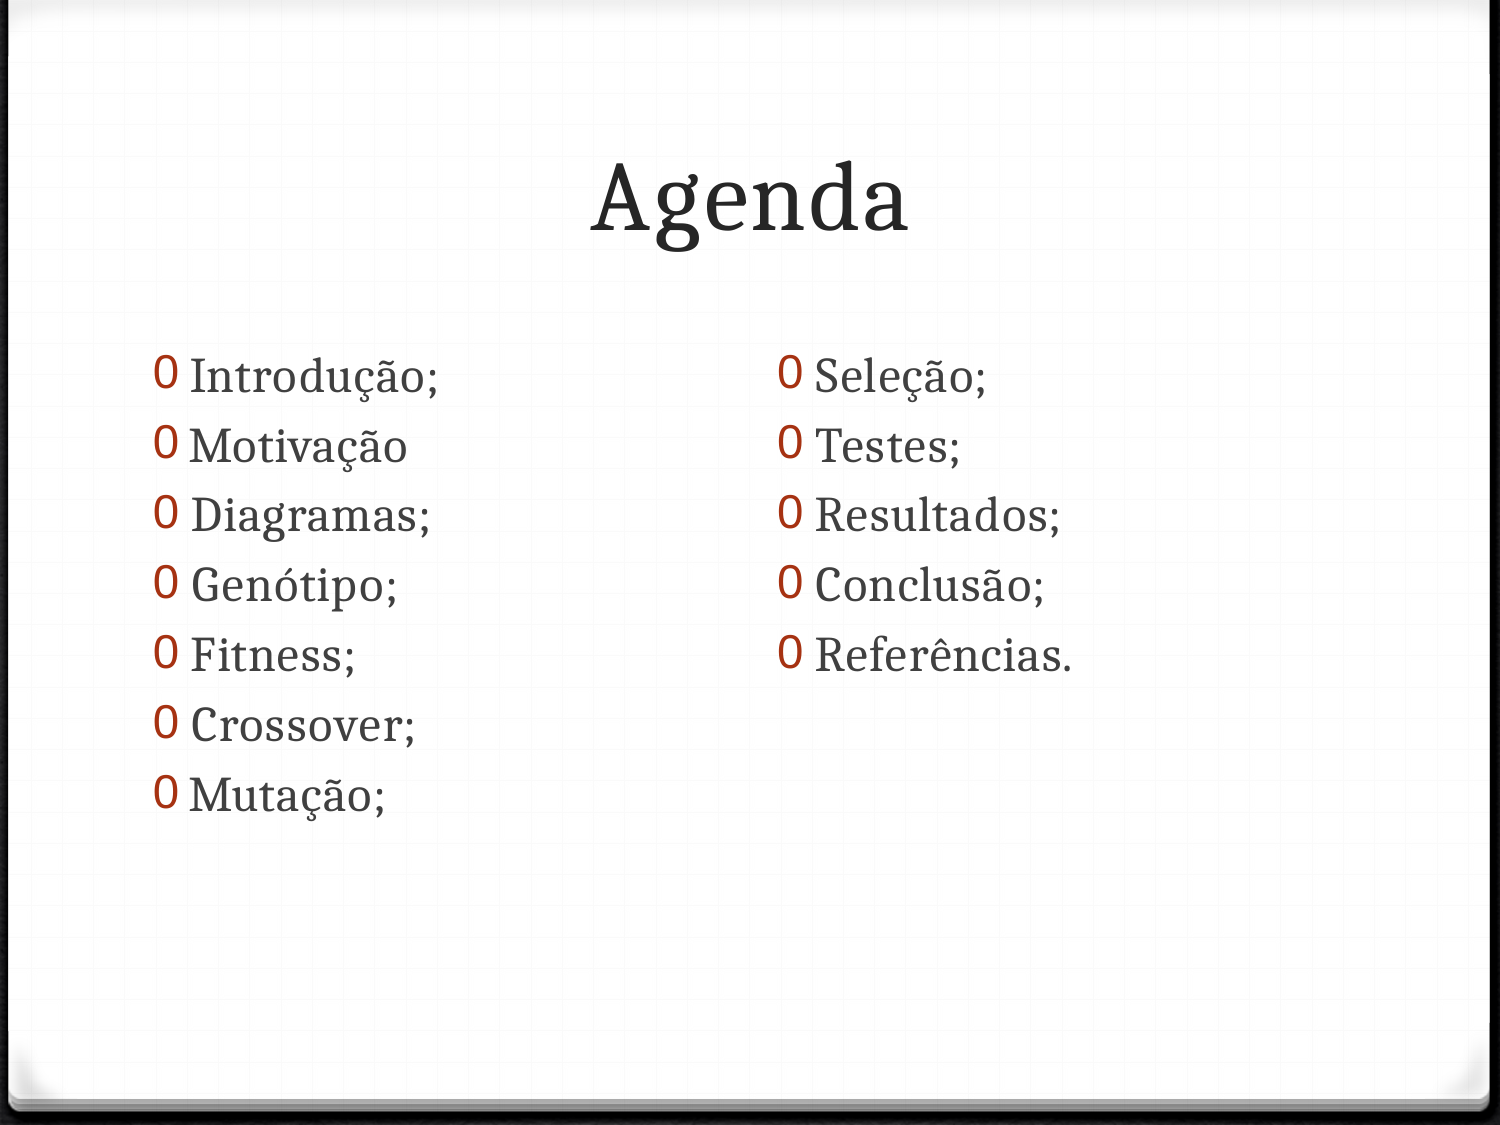

# Agenda
Introdução;
Motivação
Diagramas;
Genótipo;
Fitness;
Crossover;
Mutação;

Seleção;
Testes;
Resultados;
Conclusão;
Referências.